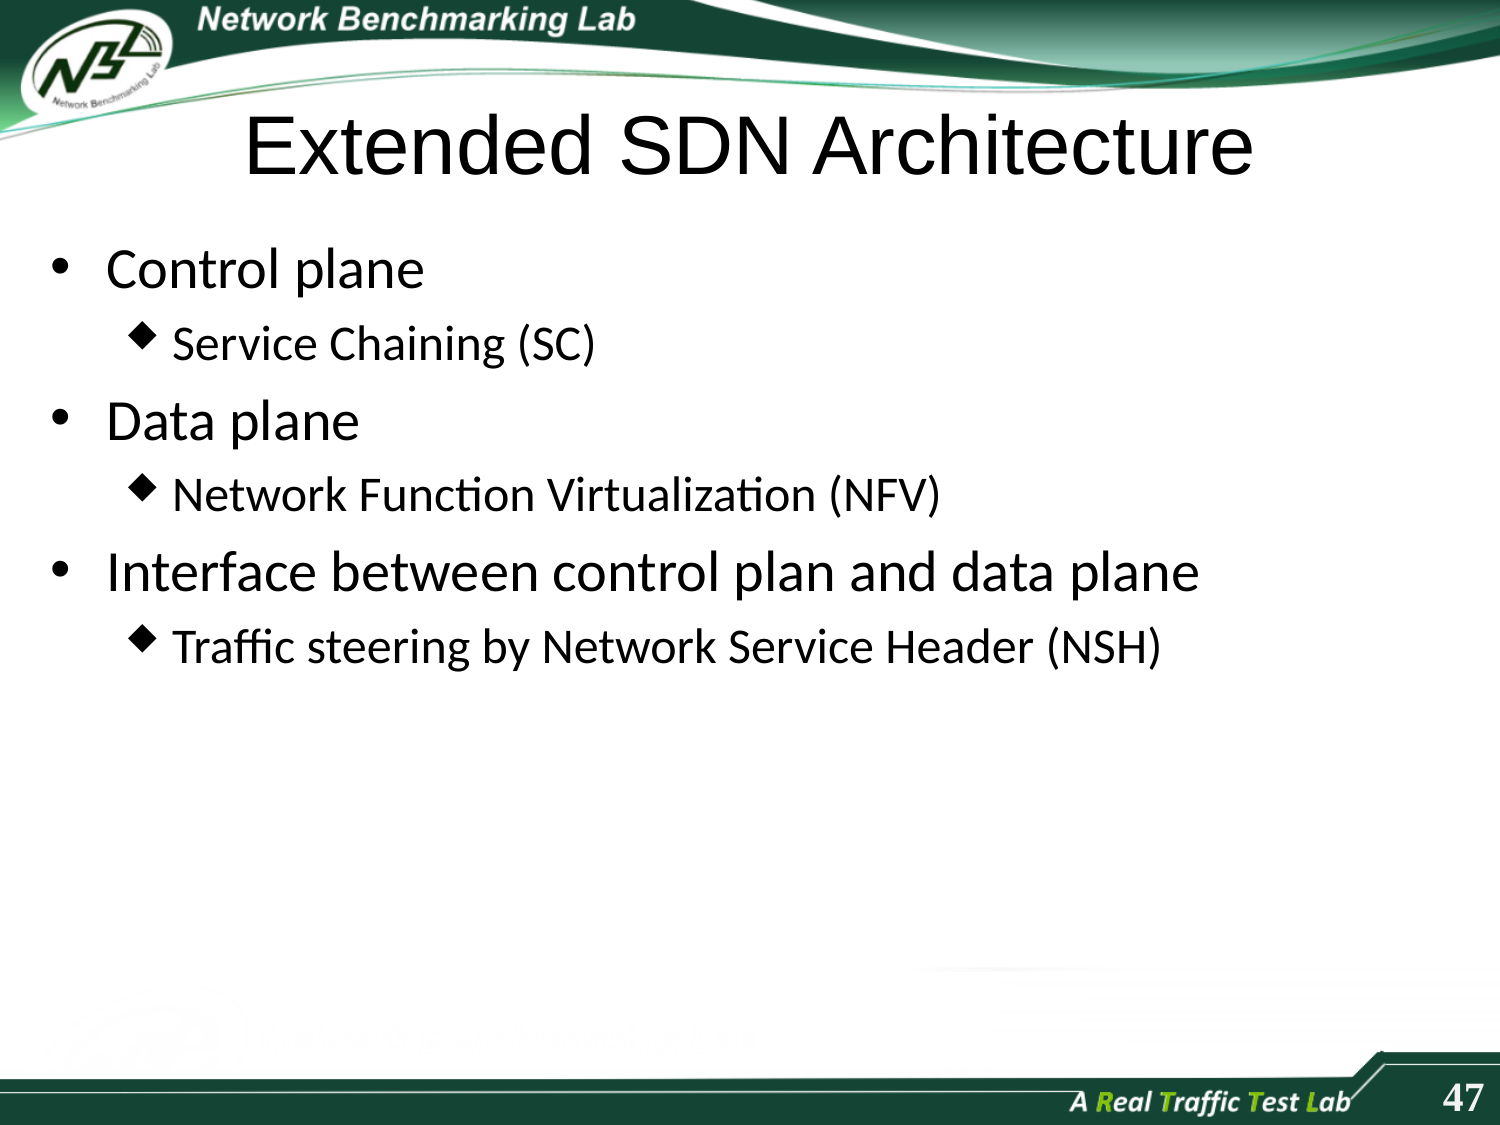

# Extended SDN Architecture
Control plane
Service Chaining (SC)
Data plane
Network Function Virtualization (NFV)
Interface between control plan and data plane
Traffic steering by Network Service Header (NSH)
47